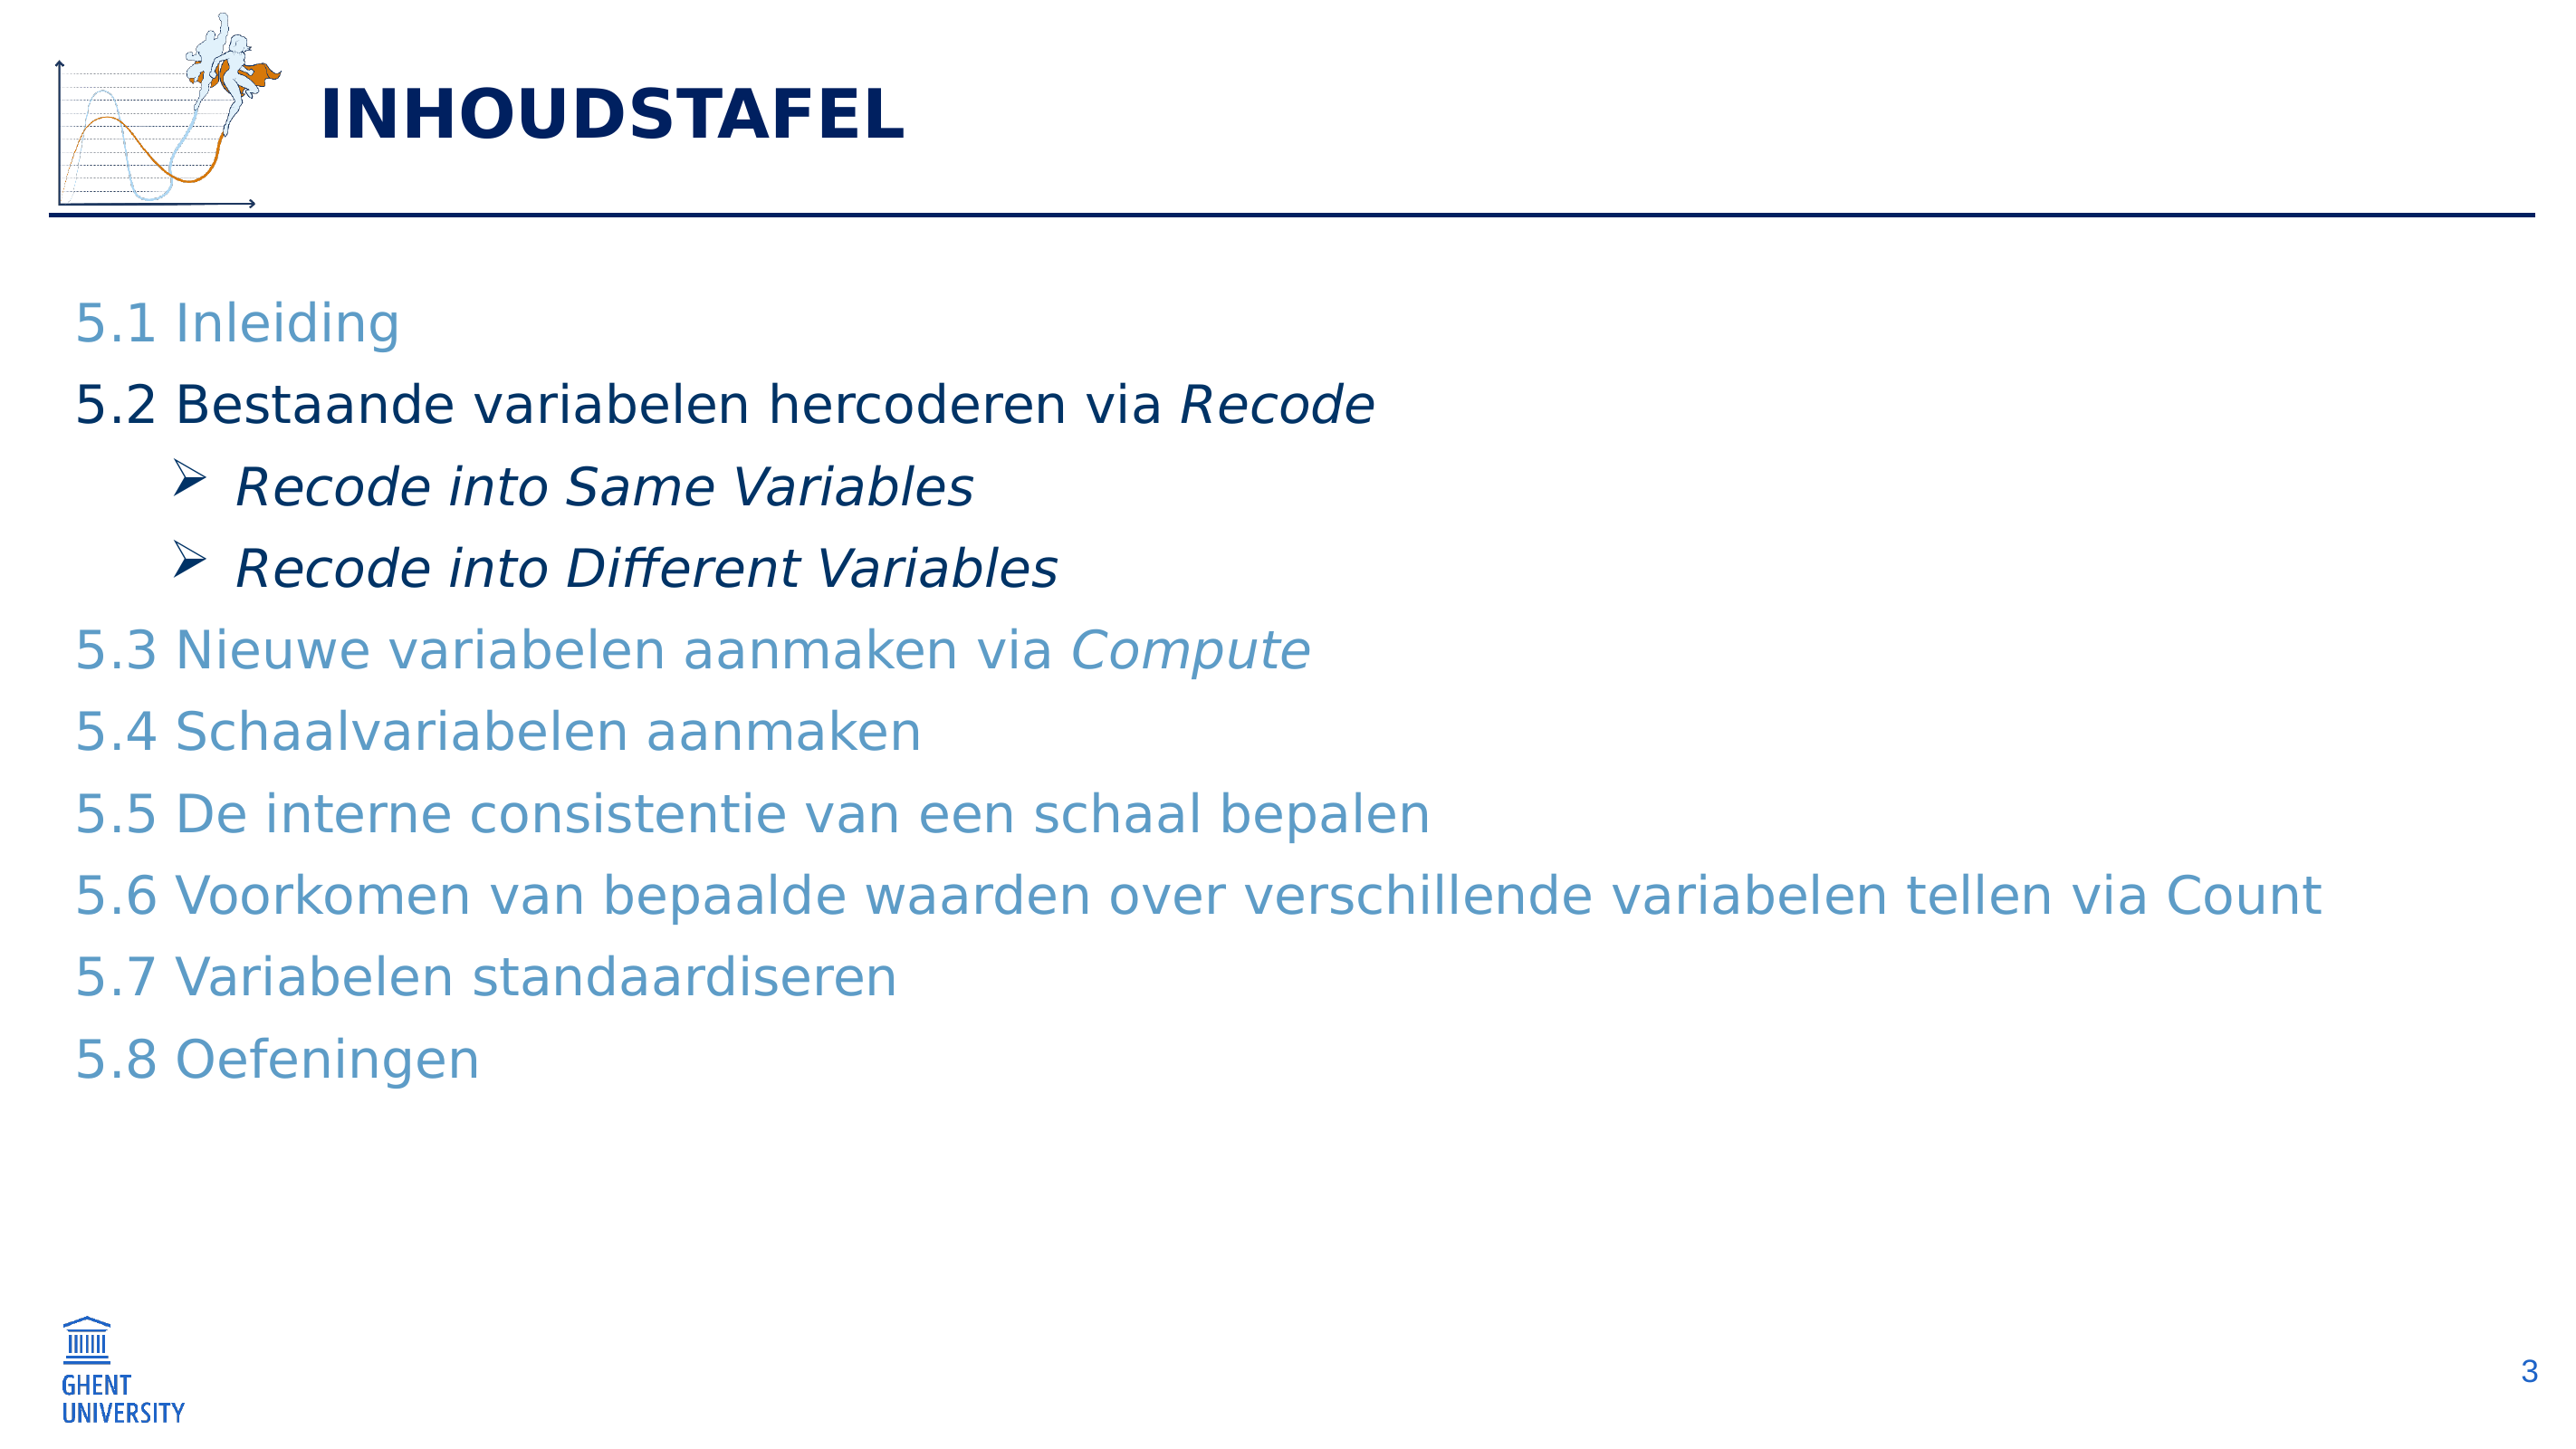

# Inhoudstafel
5.1 Inleiding
5.2 Bestaande variabelen hercoderen via Recode
Recode into Same Variables
Recode into Different Variables
5.3 Nieuwe variabelen aanmaken via Compute
5.4 Schaalvariabelen aanmaken
5.5 De interne consistentie van een schaal bepalen
5.6 Voorkomen van bepaalde waarden over verschillende variabelen tellen via Count
5.7 Variabelen standaardiseren
5.8 Oefeningen
3